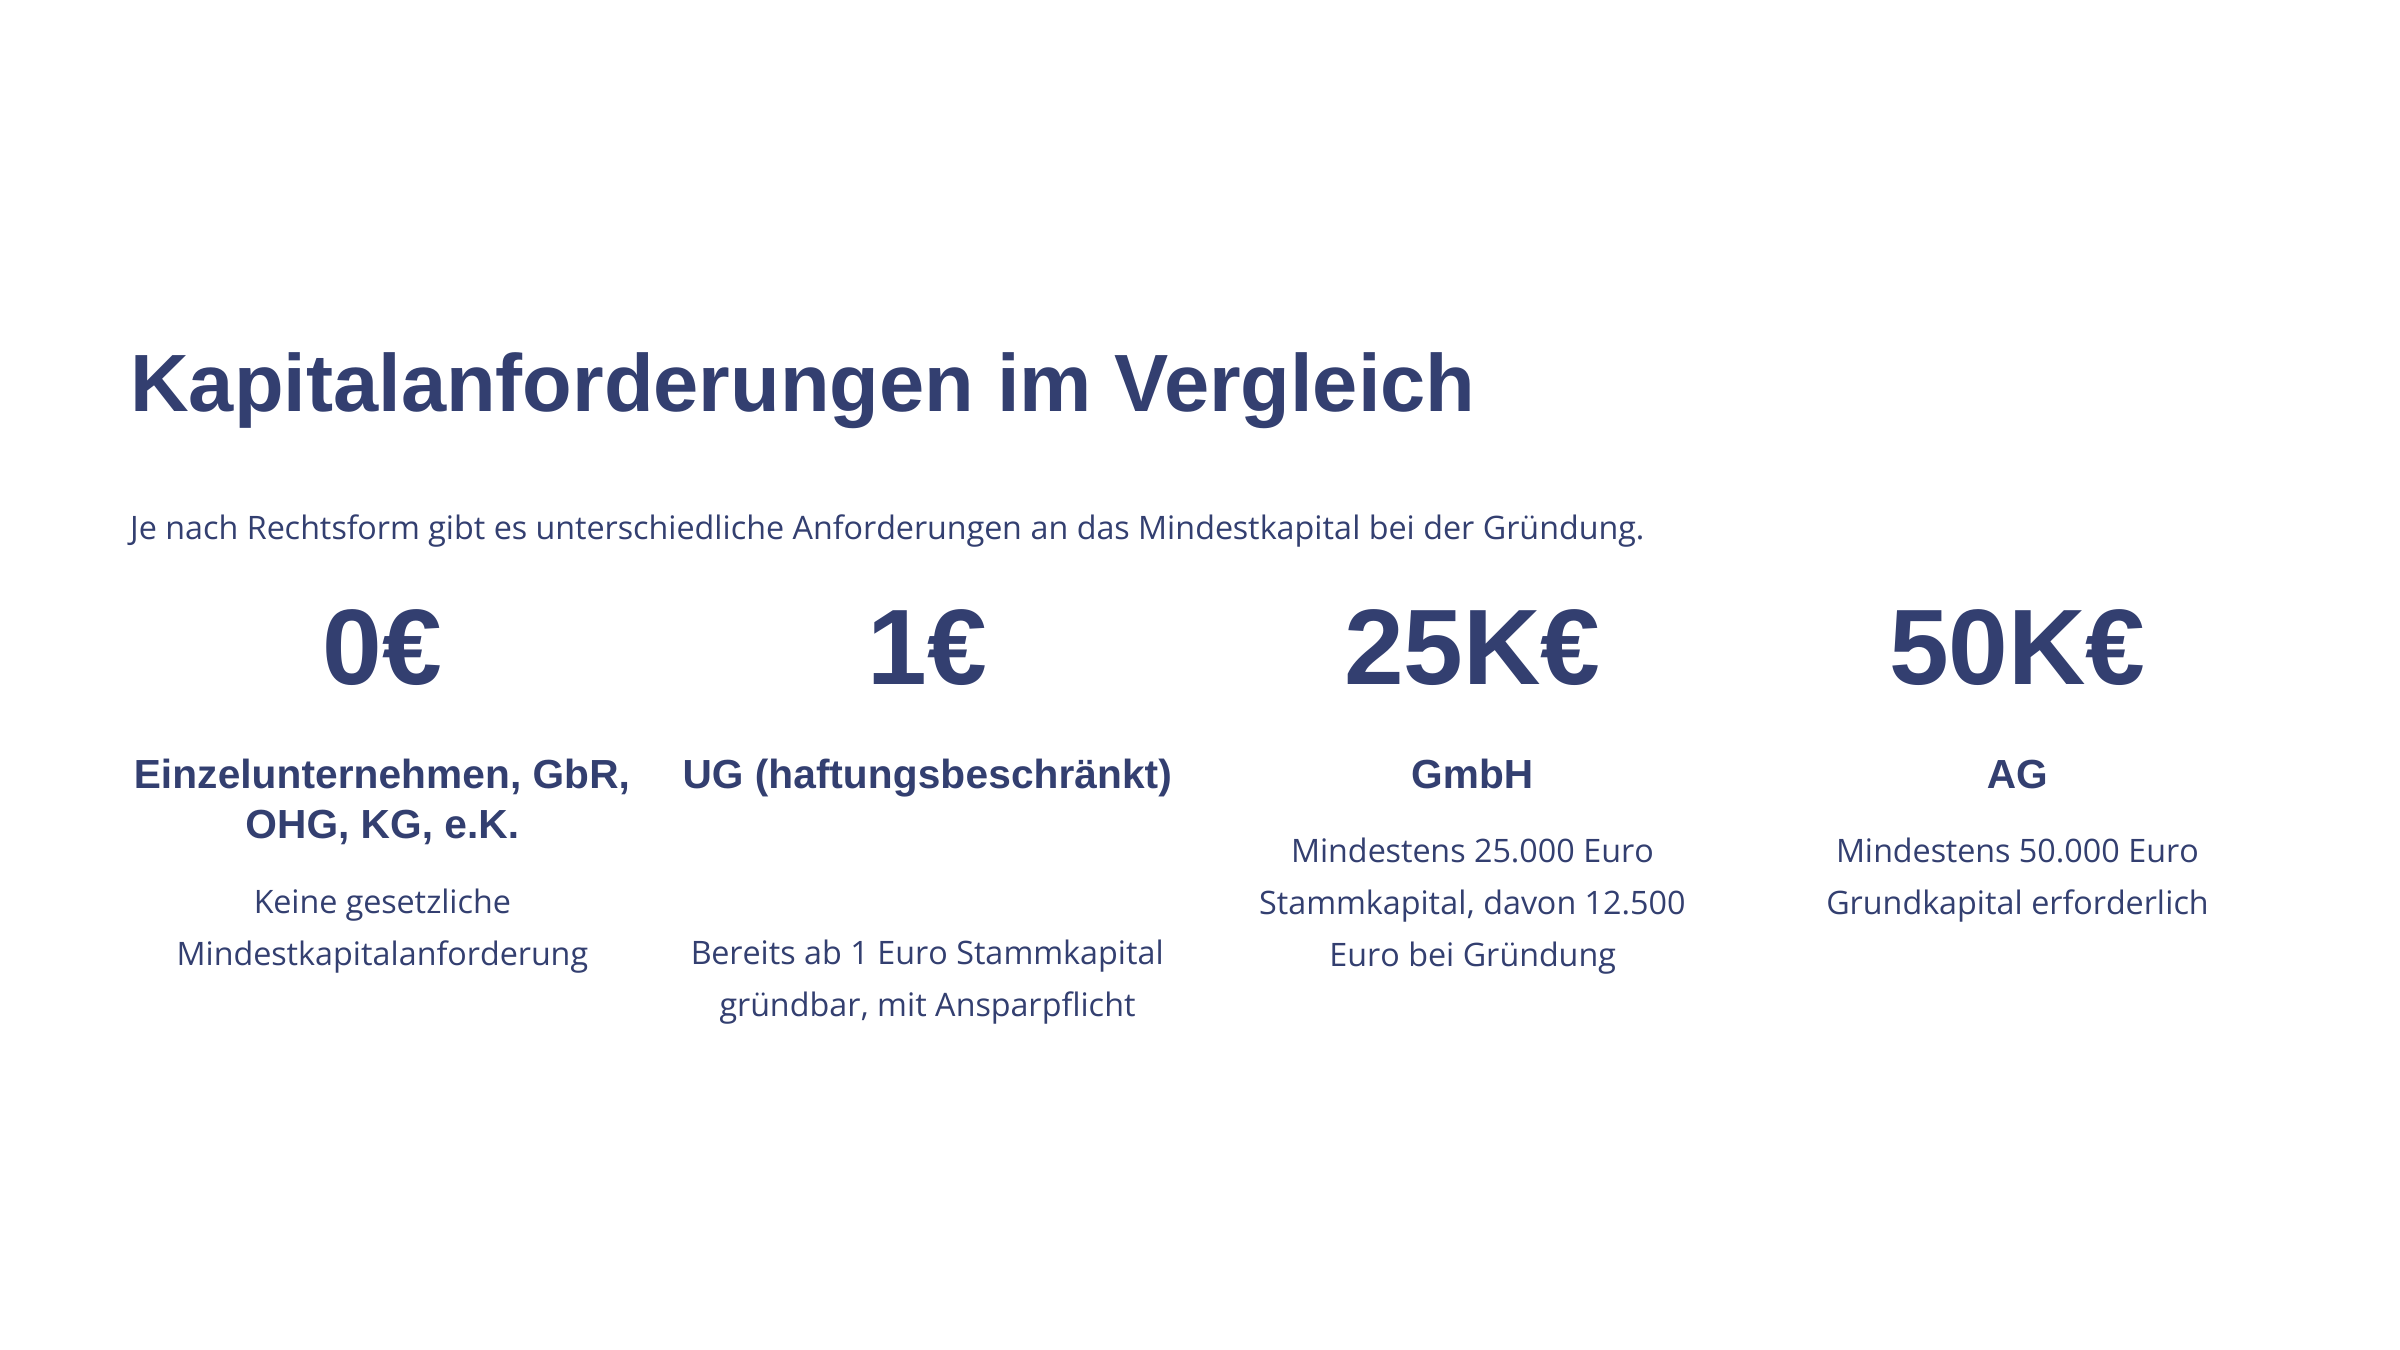

Kapitalanforderungen im Vergleich
Je nach Rechtsform gibt es unterschiedliche Anforderungen an das Mindestkapital bei der Gründung.
0€
1€
25K€
50K€
Einzelunternehmen, GbR, OHG, KG, e.K.
UG (haftungsbeschränkt)
GmbH
AG
Mindestens 25.000 Euro Stammkapital, davon 12.500 Euro bei Gründung
Mindestens 50.000 Euro Grundkapital erforderlich
Keine gesetzliche Mindestkapitalanforderung
Bereits ab 1 Euro Stammkapital gründbar, mit Ansparpflicht